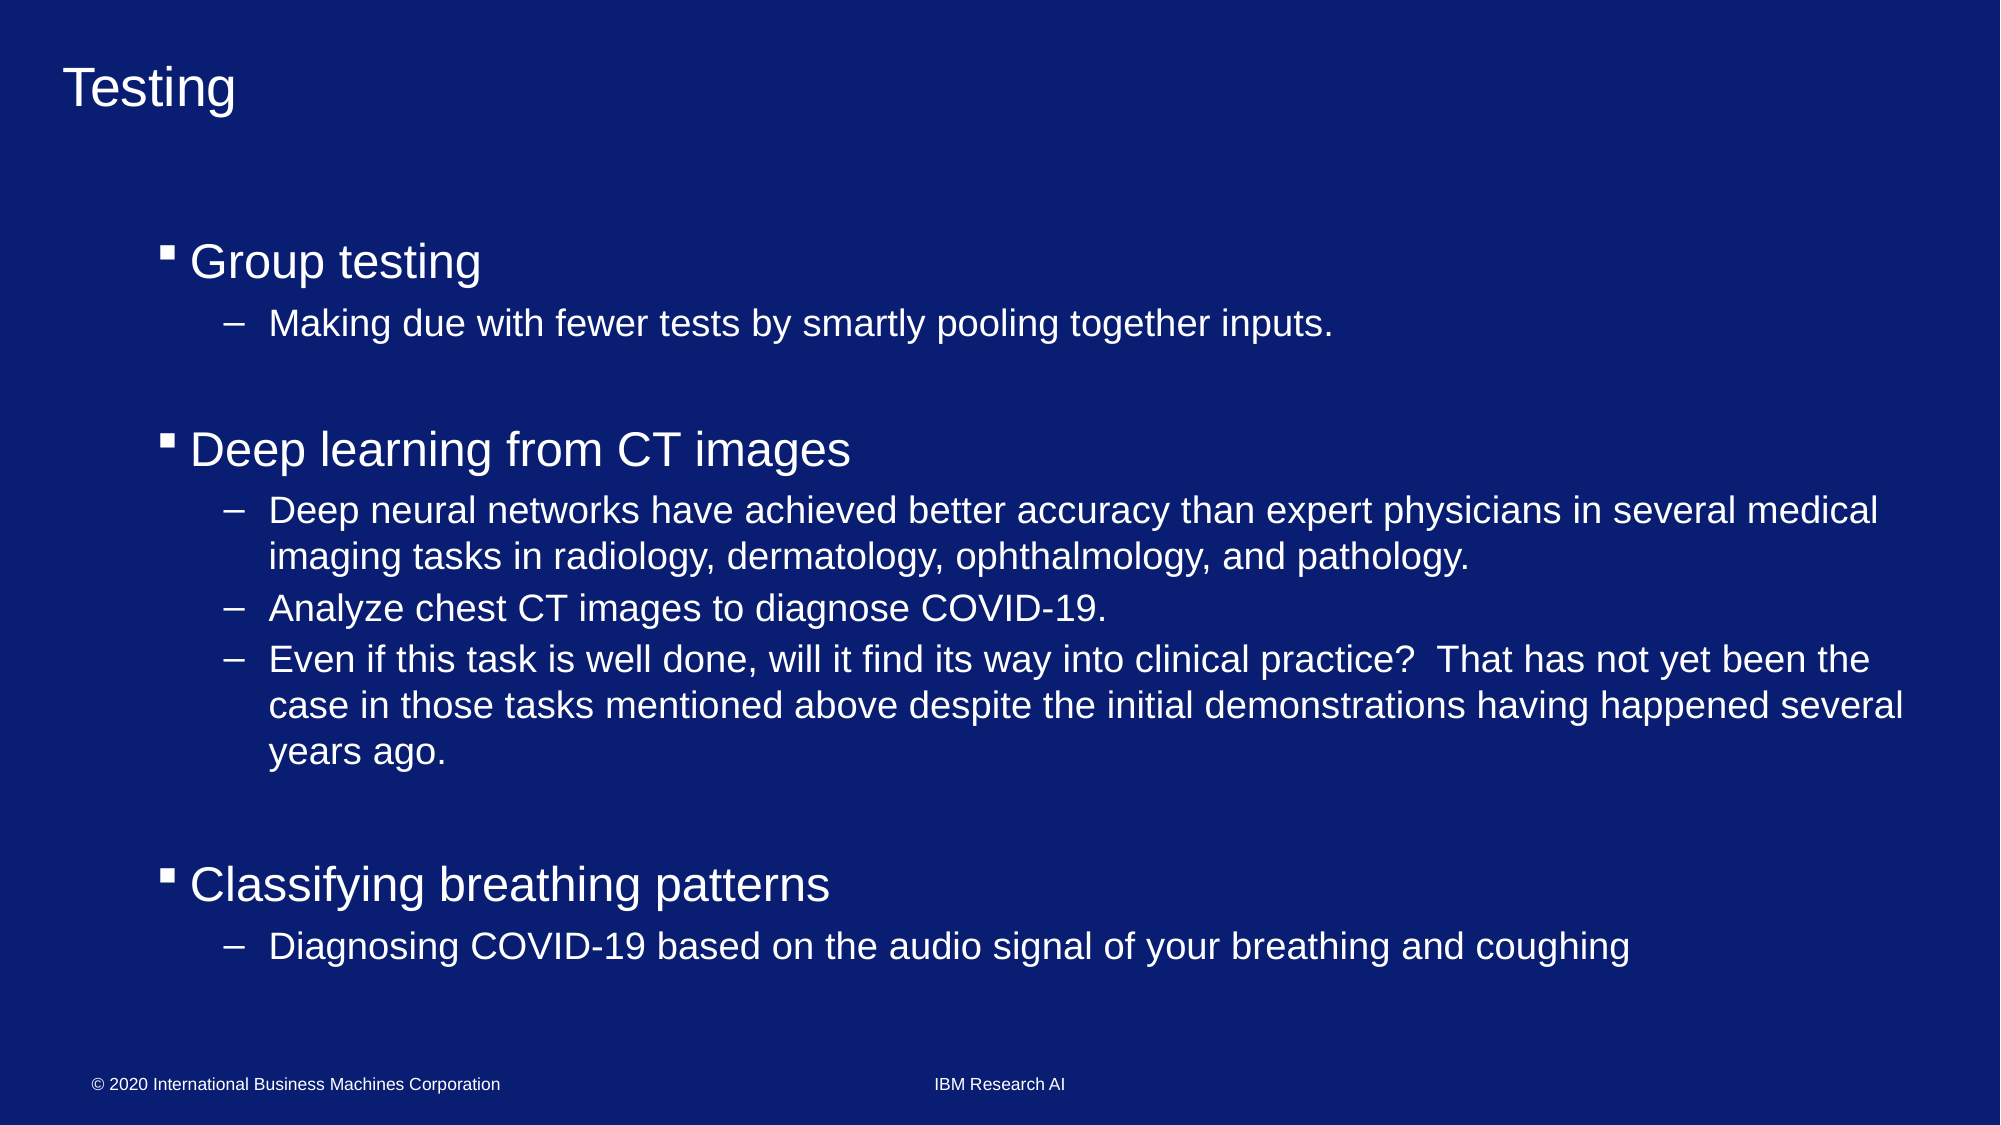

# Testing
Group testing
Making due with fewer tests by smartly pooling together inputs.

Deep learning from CT images
Deep neural networks have achieved better accuracy than expert physicians in several medical imaging tasks in radiology, dermatology, ophthalmology, and pathology.
Analyze chest CT images to diagnose COVID-19.
Even if this task is well done, will it find its way into clinical practice?  That has not yet been the case in those tasks mentioned above despite the initial demonstrations having happened several years ago.

Classifying breathing patterns
Diagnosing COVID-19 based on the audio signal of your breathing and coughing